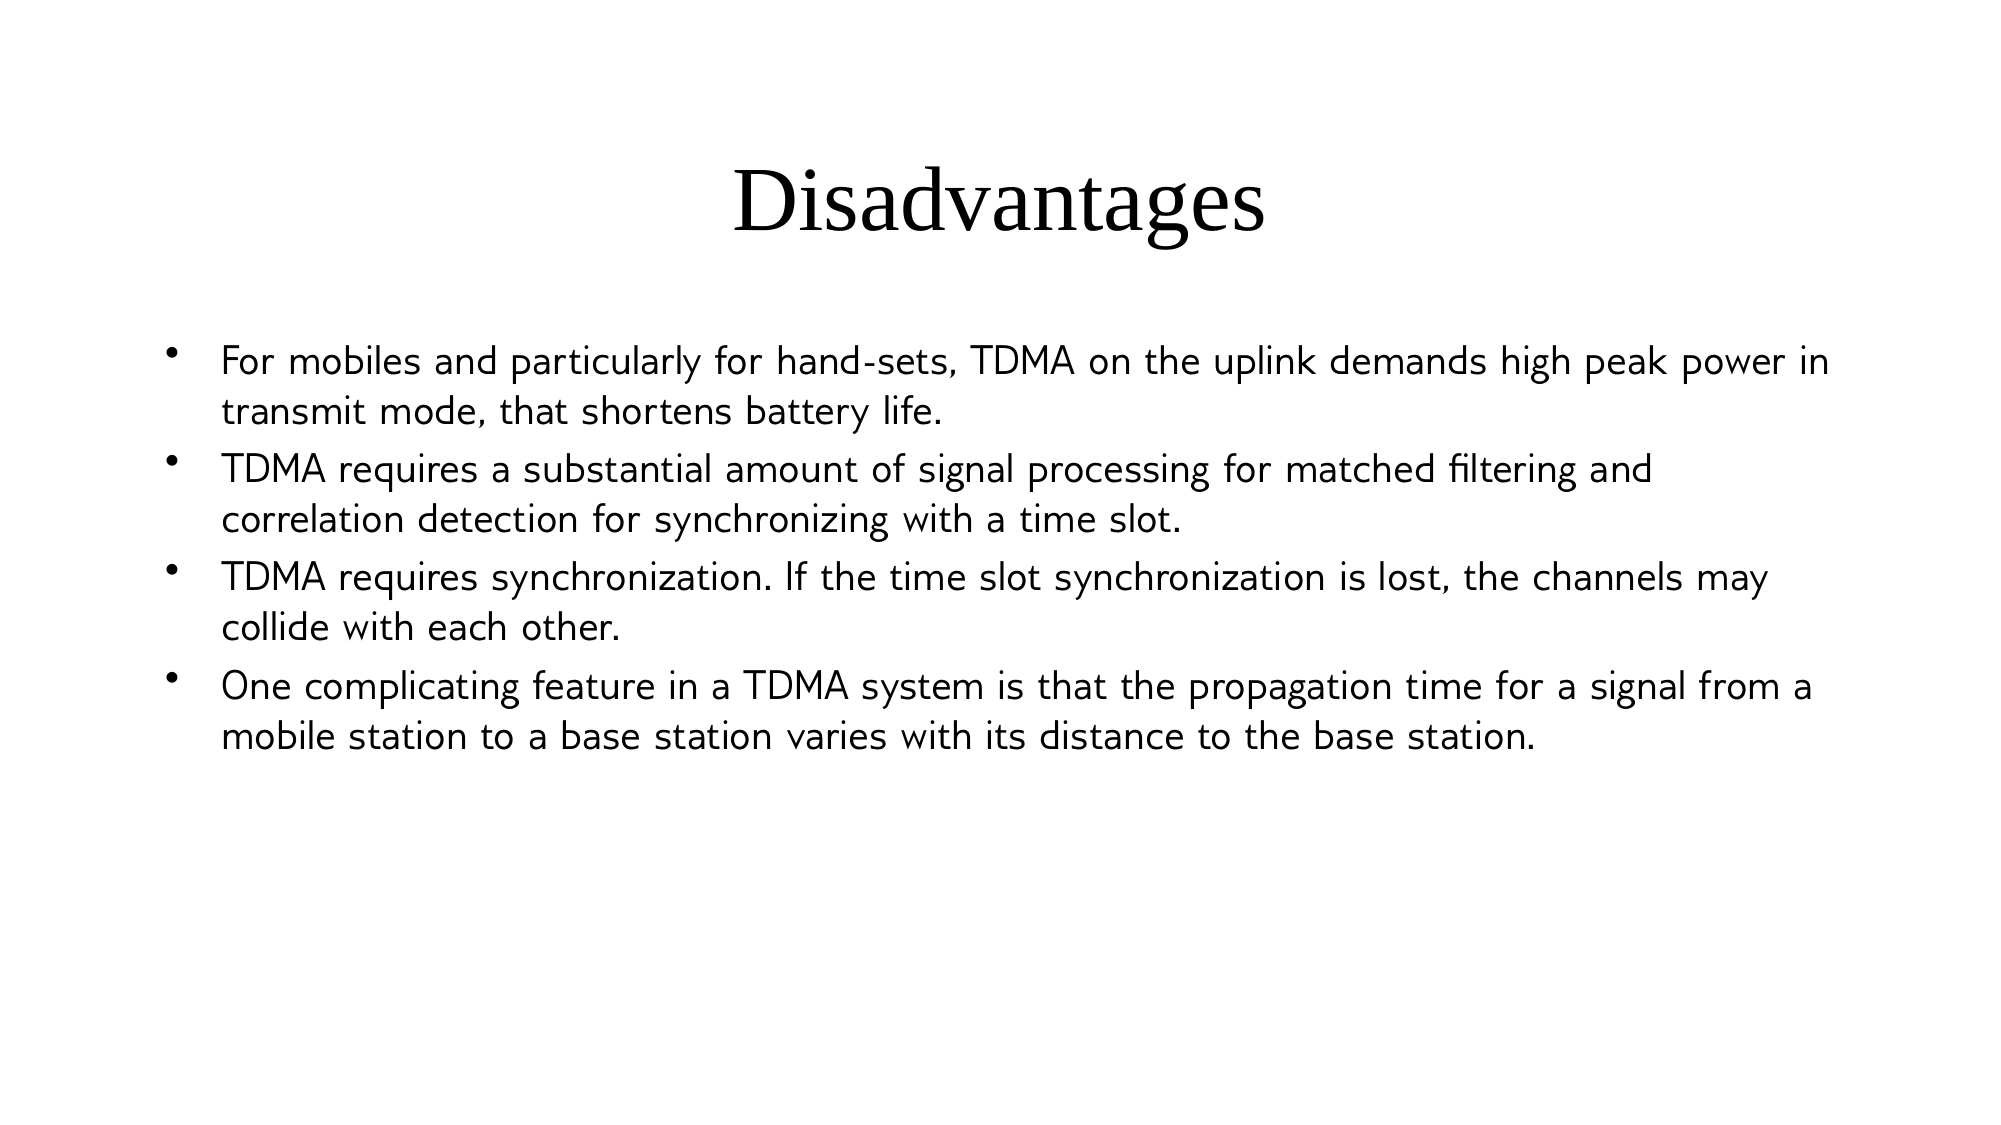

# Disadvantages
For mobiles and particularly for hand-sets, TDMA on the uplink demands high peak power in transmit mode, that shortens battery life.
TDMA requires a substantial amount of signal processing for matched filtering and correlation detection for synchronizing with a time slot.
TDMA requires synchronization. If the time slot synchronization is lost, the channels may collide with each other.
One complicating feature in a TDMA system is that the propagation time for a signal from a mobile station to a base station varies with its distance to the base station.